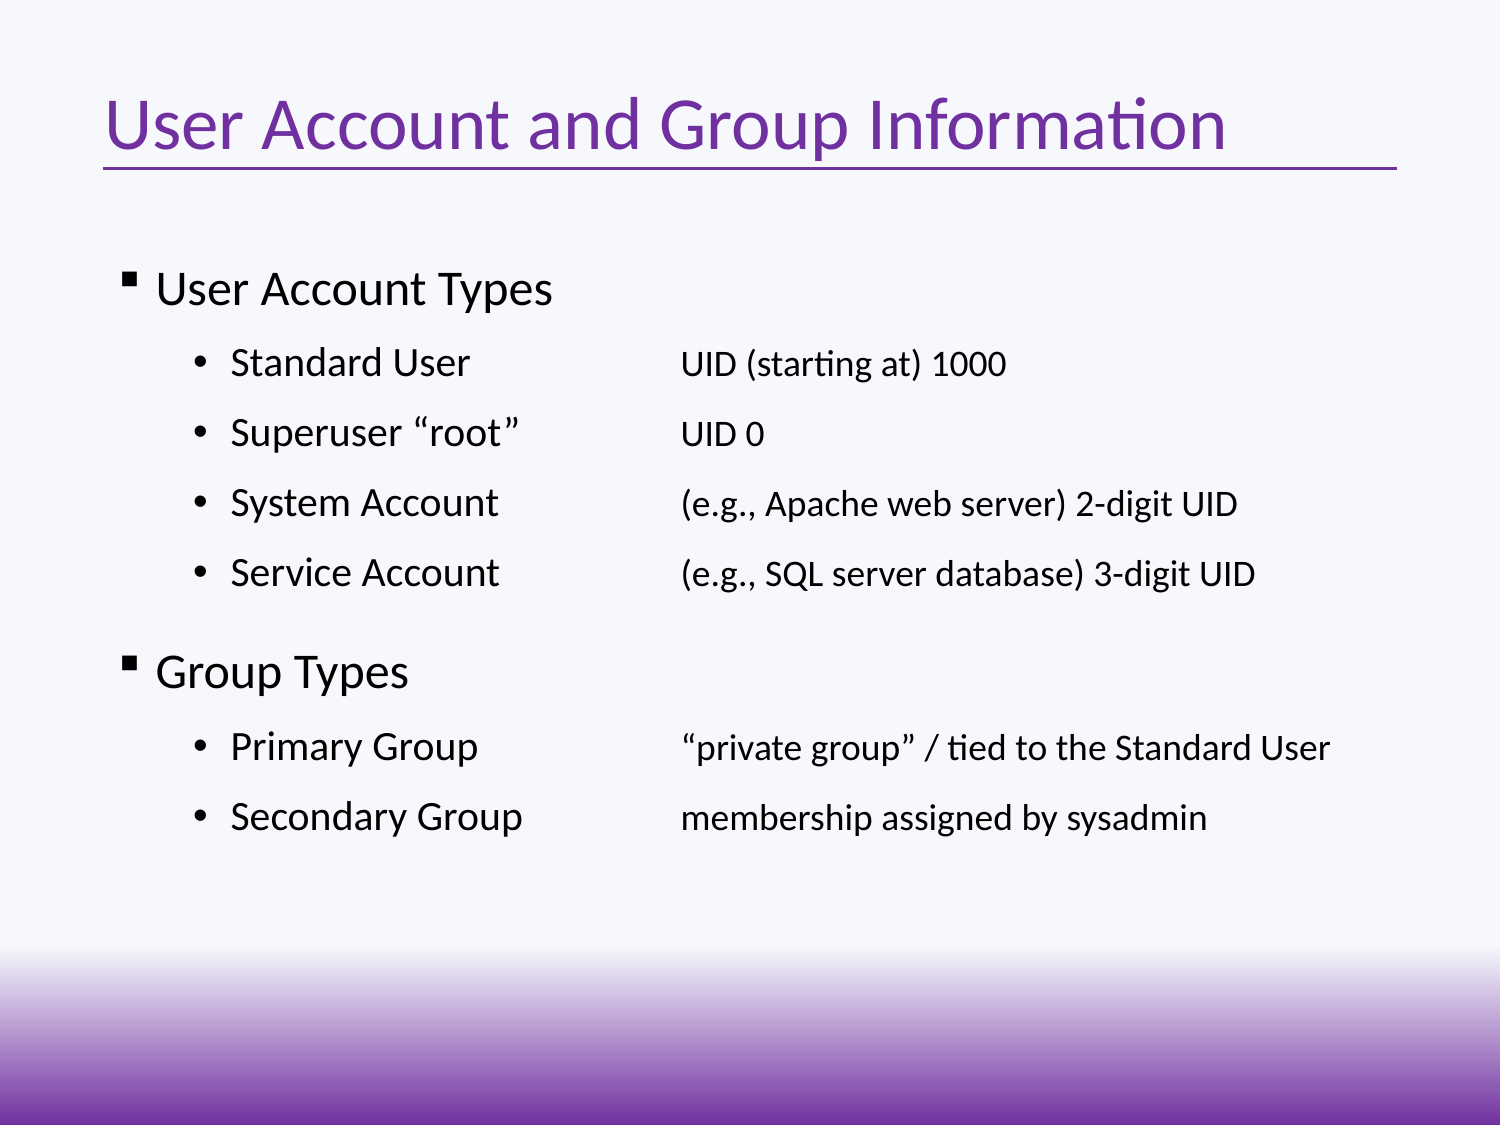

# User Account and Group Information
User Account Types
Standard User		UID (starting at) 1000
Superuser “root”		UID 0
System Account		(e.g., Apache web server) 2-digit UID
Service Account		(e.g., SQL server database) 3-digit UID
Group Types
Primary Group		“private group” / tied to the Standard User
Secondary Group		membership assigned by sysadmin